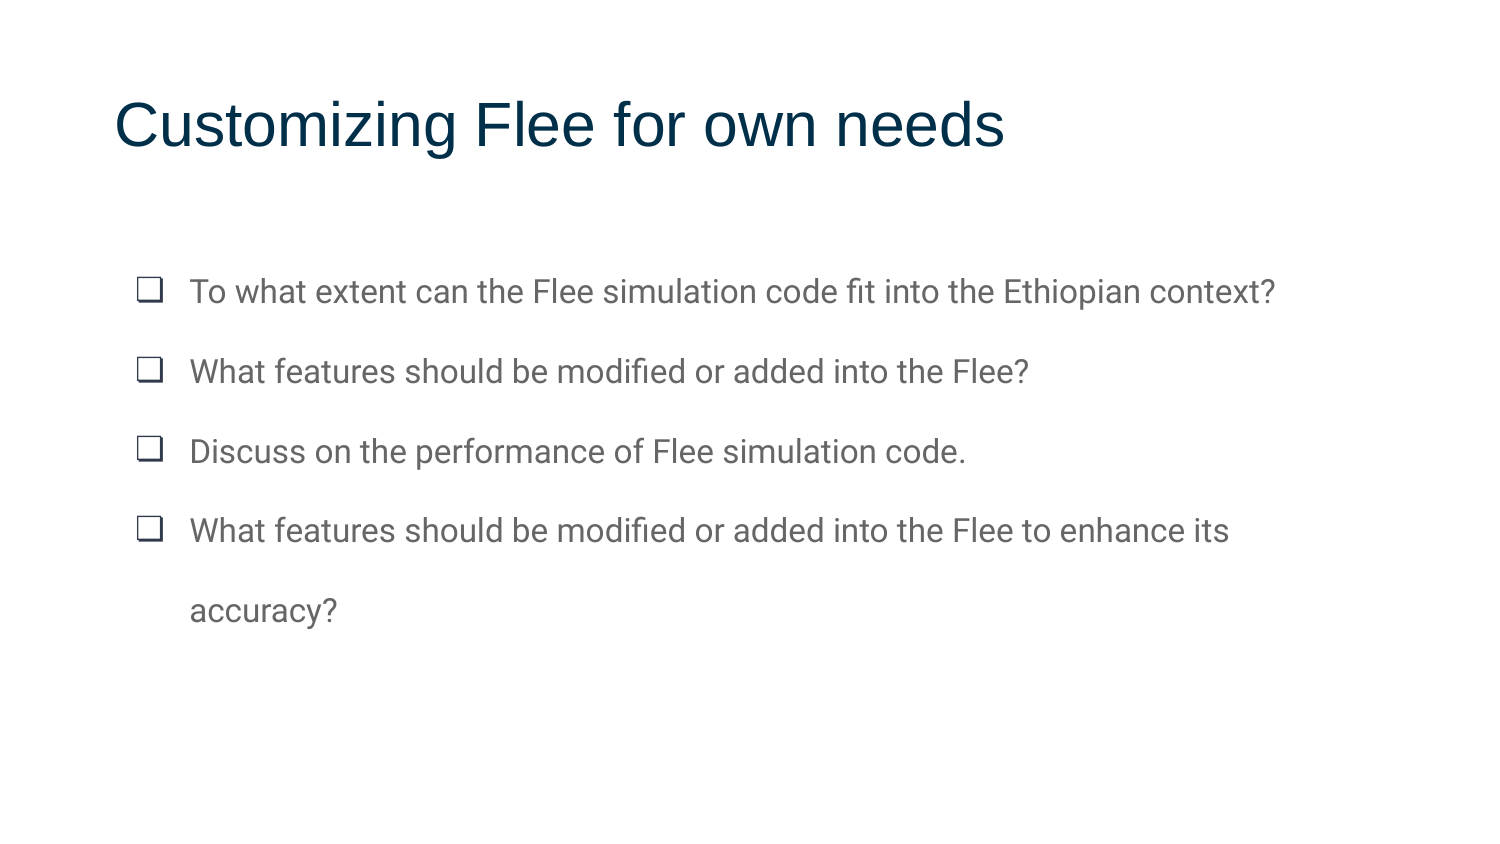

# Customizing Flee for own needs
To what extent can the Flee simulation code fit into the Ethiopian context?
What features should be modified or added into the Flee?
Discuss on the performance of Flee simulation code.
What features should be modified or added into the Flee to enhance its accuracy?